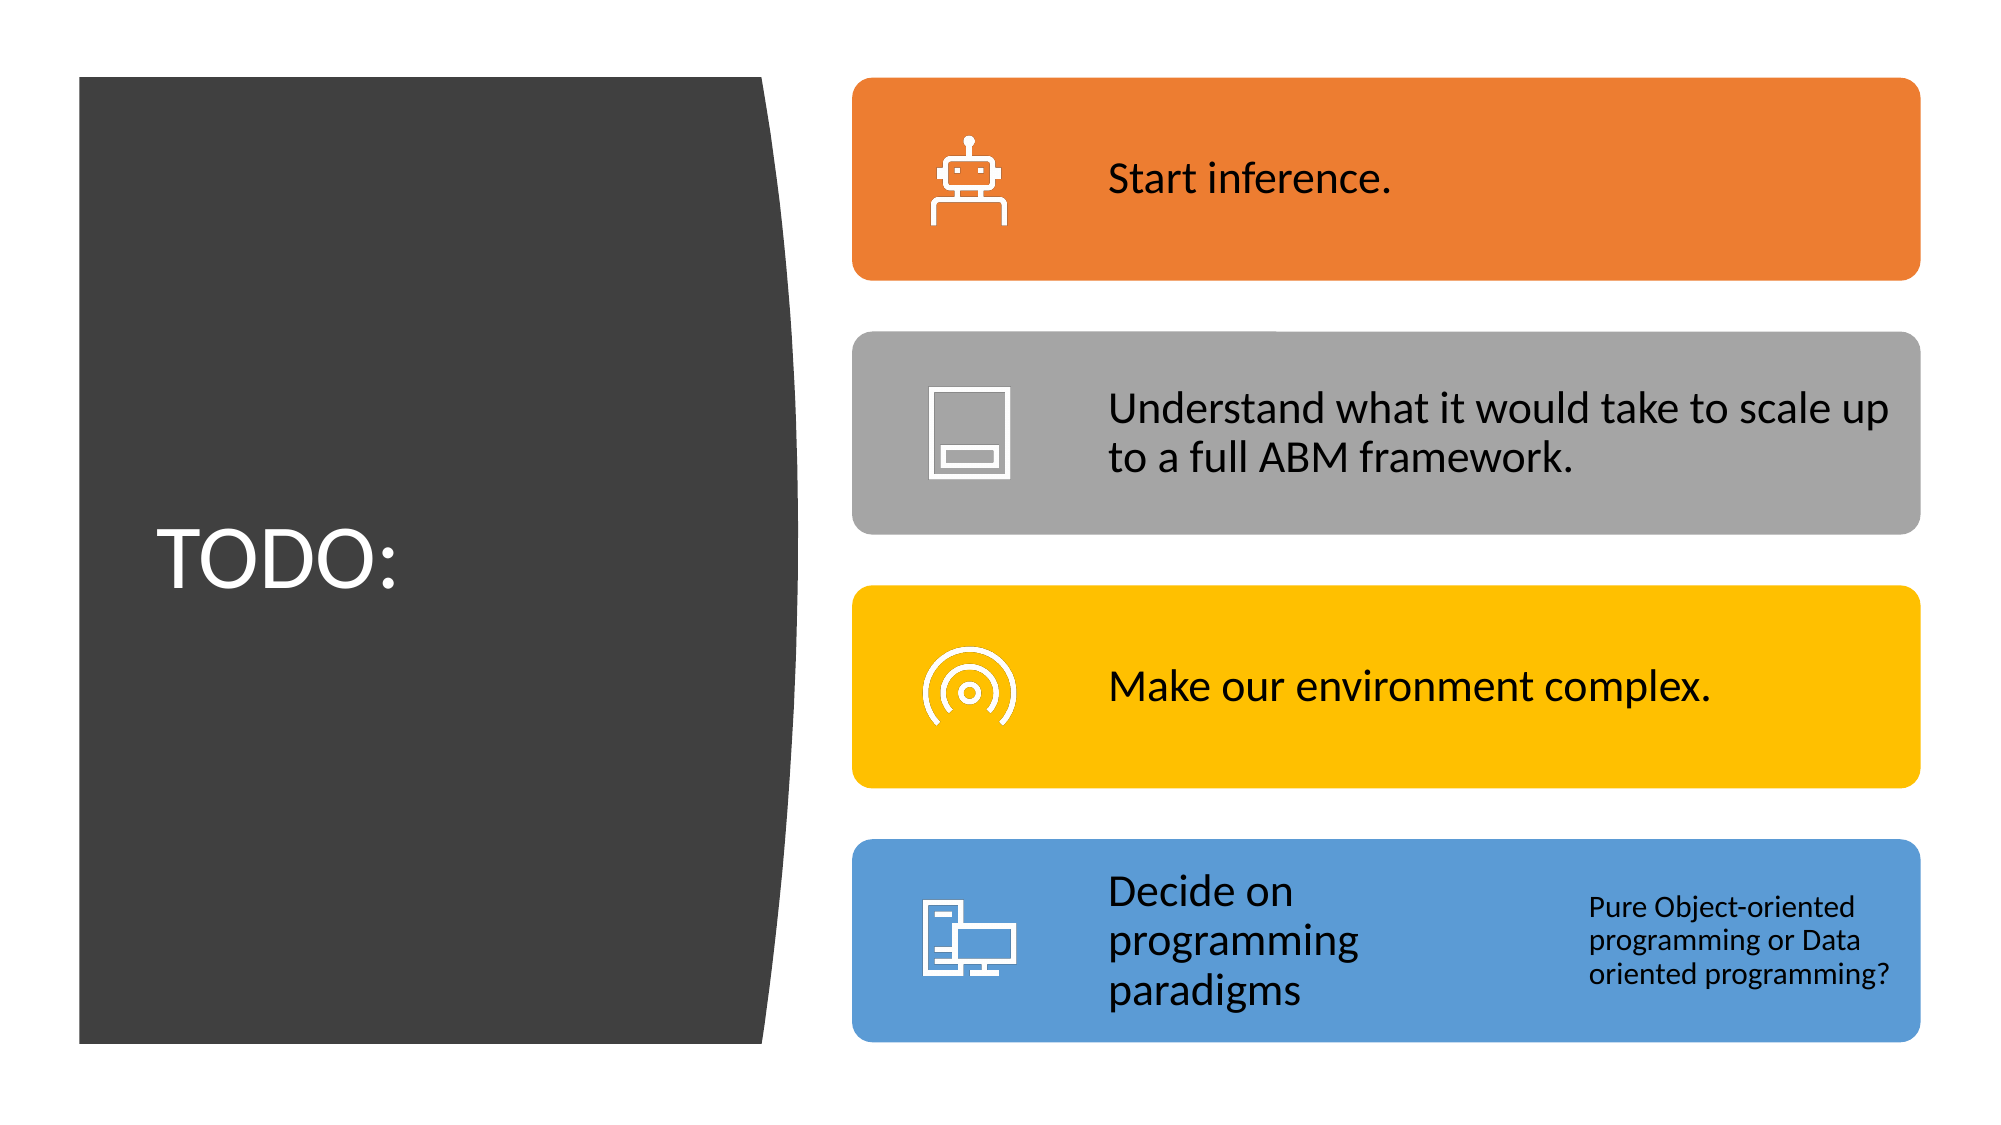

Start inference.
Understand what it would take to scale up to a full ABM framework.
Make our environment complex.
Decide on programming paradigms
Pure Object-oriented programming or Data oriented programming?

# TODO: